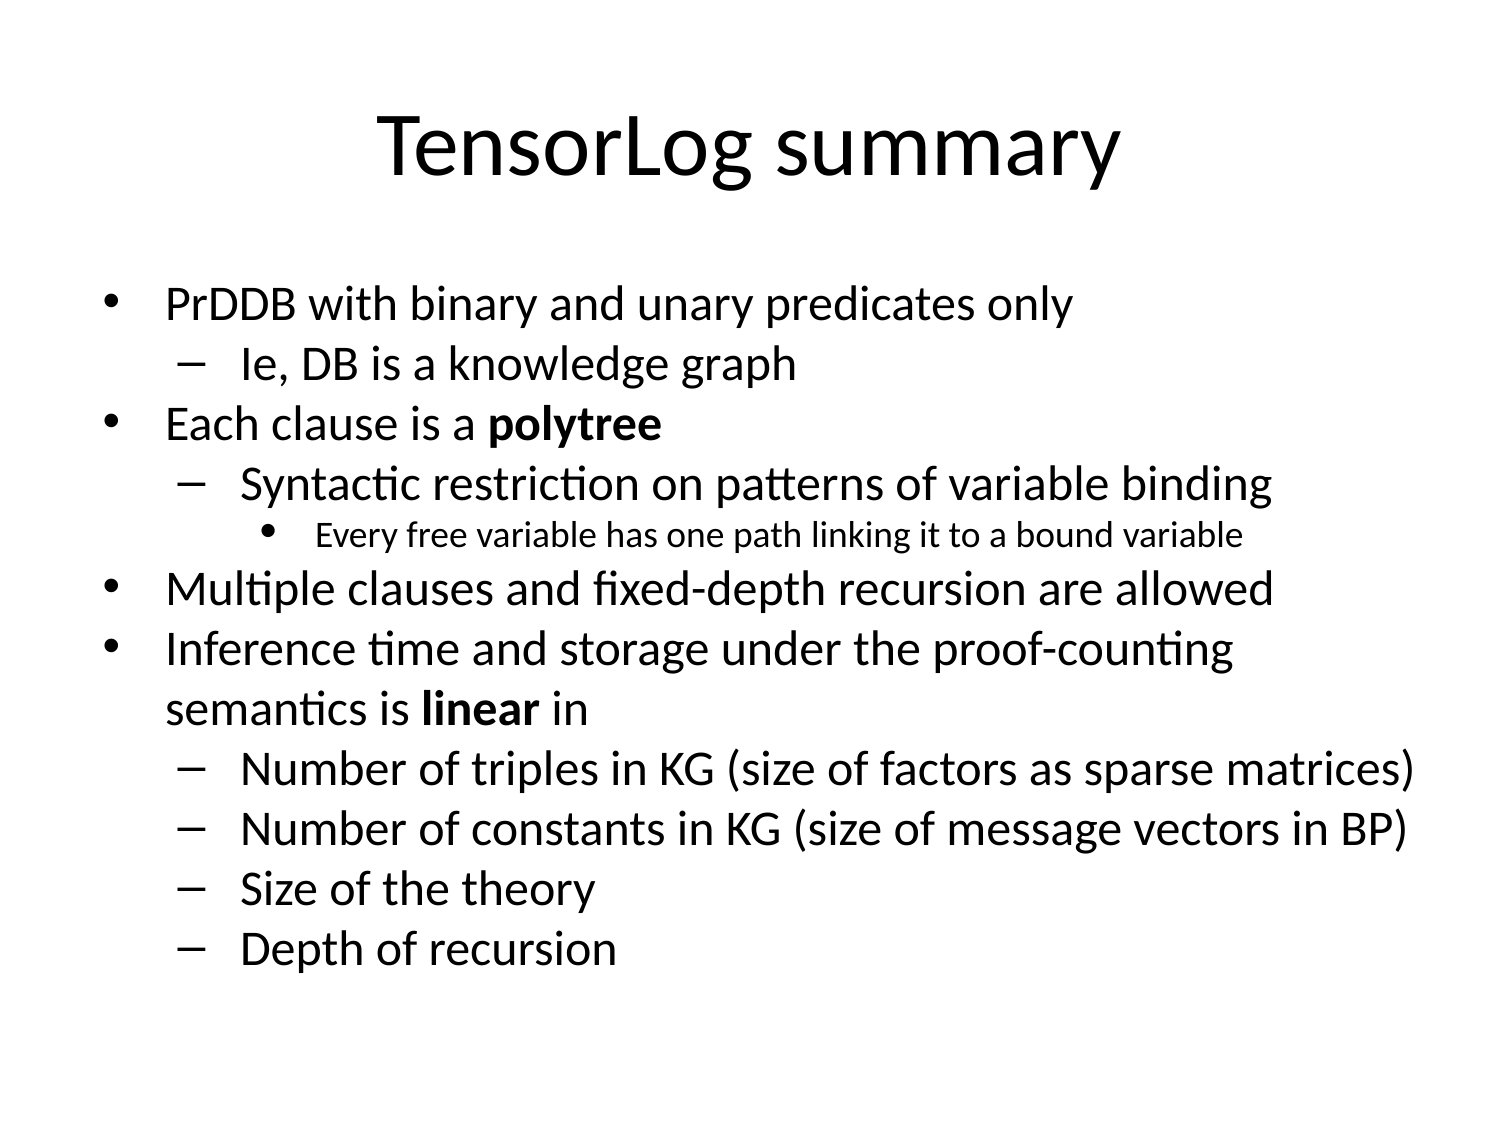

# TensorLog summary
PrDDB with binary and unary predicates only
Ie, DB is a knowledge graph
Each clause is a polytree
Syntactic restriction on patterns of variable binding
Every free variable has one path linking it to a bound variable
Multiple clauses and fixed-depth recursion are allowed
Inference time and storage under the proof-counting semantics is linear in
Number of triples in KG (size of factors as sparse matrices)
Number of constants in KG (size of message vectors in BP)
Size of the theory
Depth of recursion